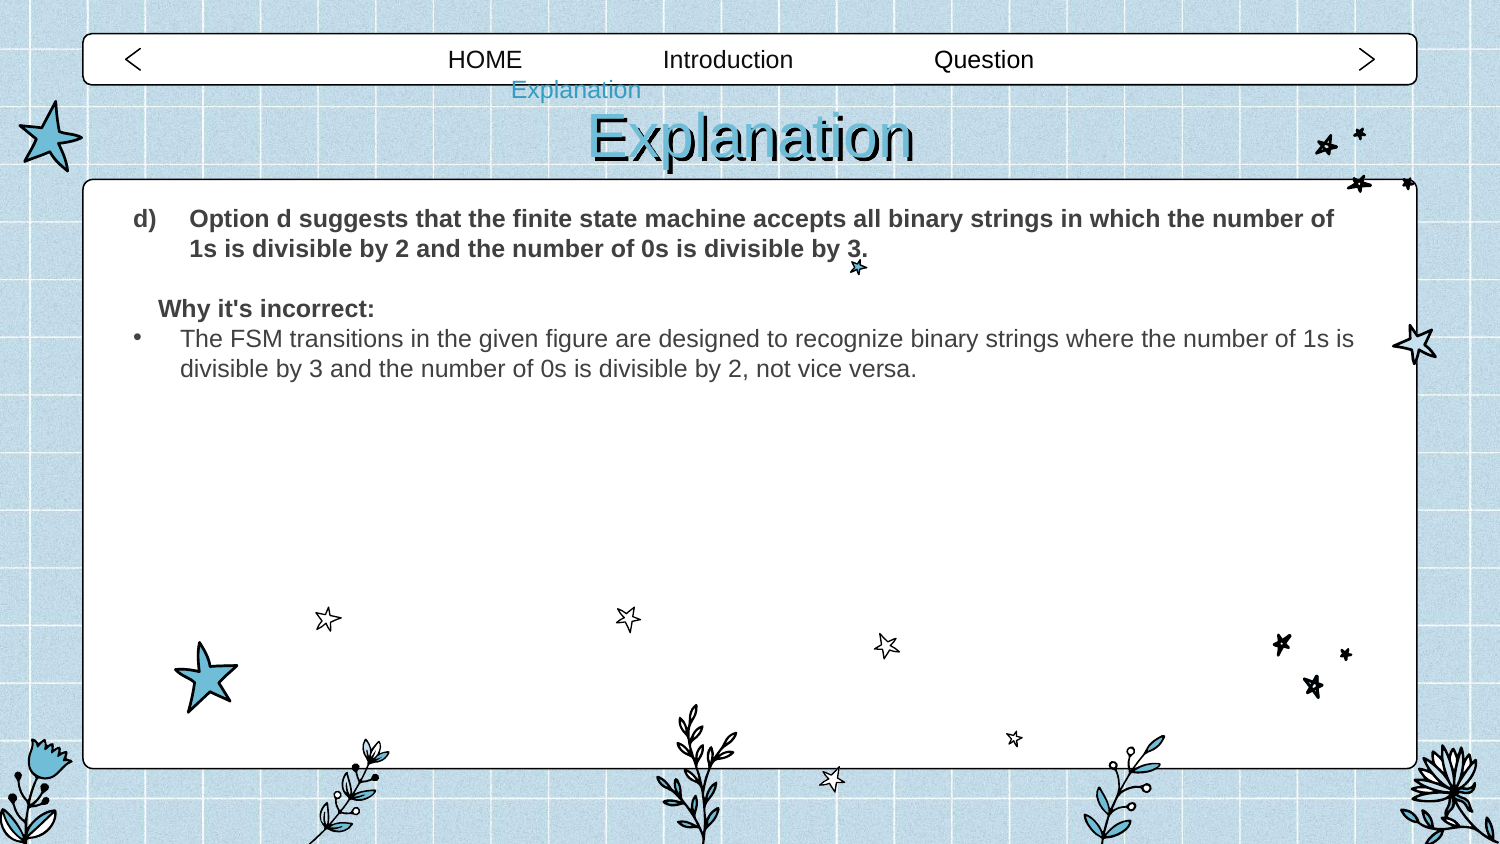

HOME                    Introduction                    Question                    Explanation

# Explanation

Option d suggests that the finite state machine accepts all binary strings in which the number of 1s is divisible by 2 and the number of 0s is divisible by 3.

Why it's incorrect:
The FSM transitions in the given figure are designed to recognize binary strings where the number of 1s is divisible by 3 and the number of 0s is divisible by 2, not vice versa.